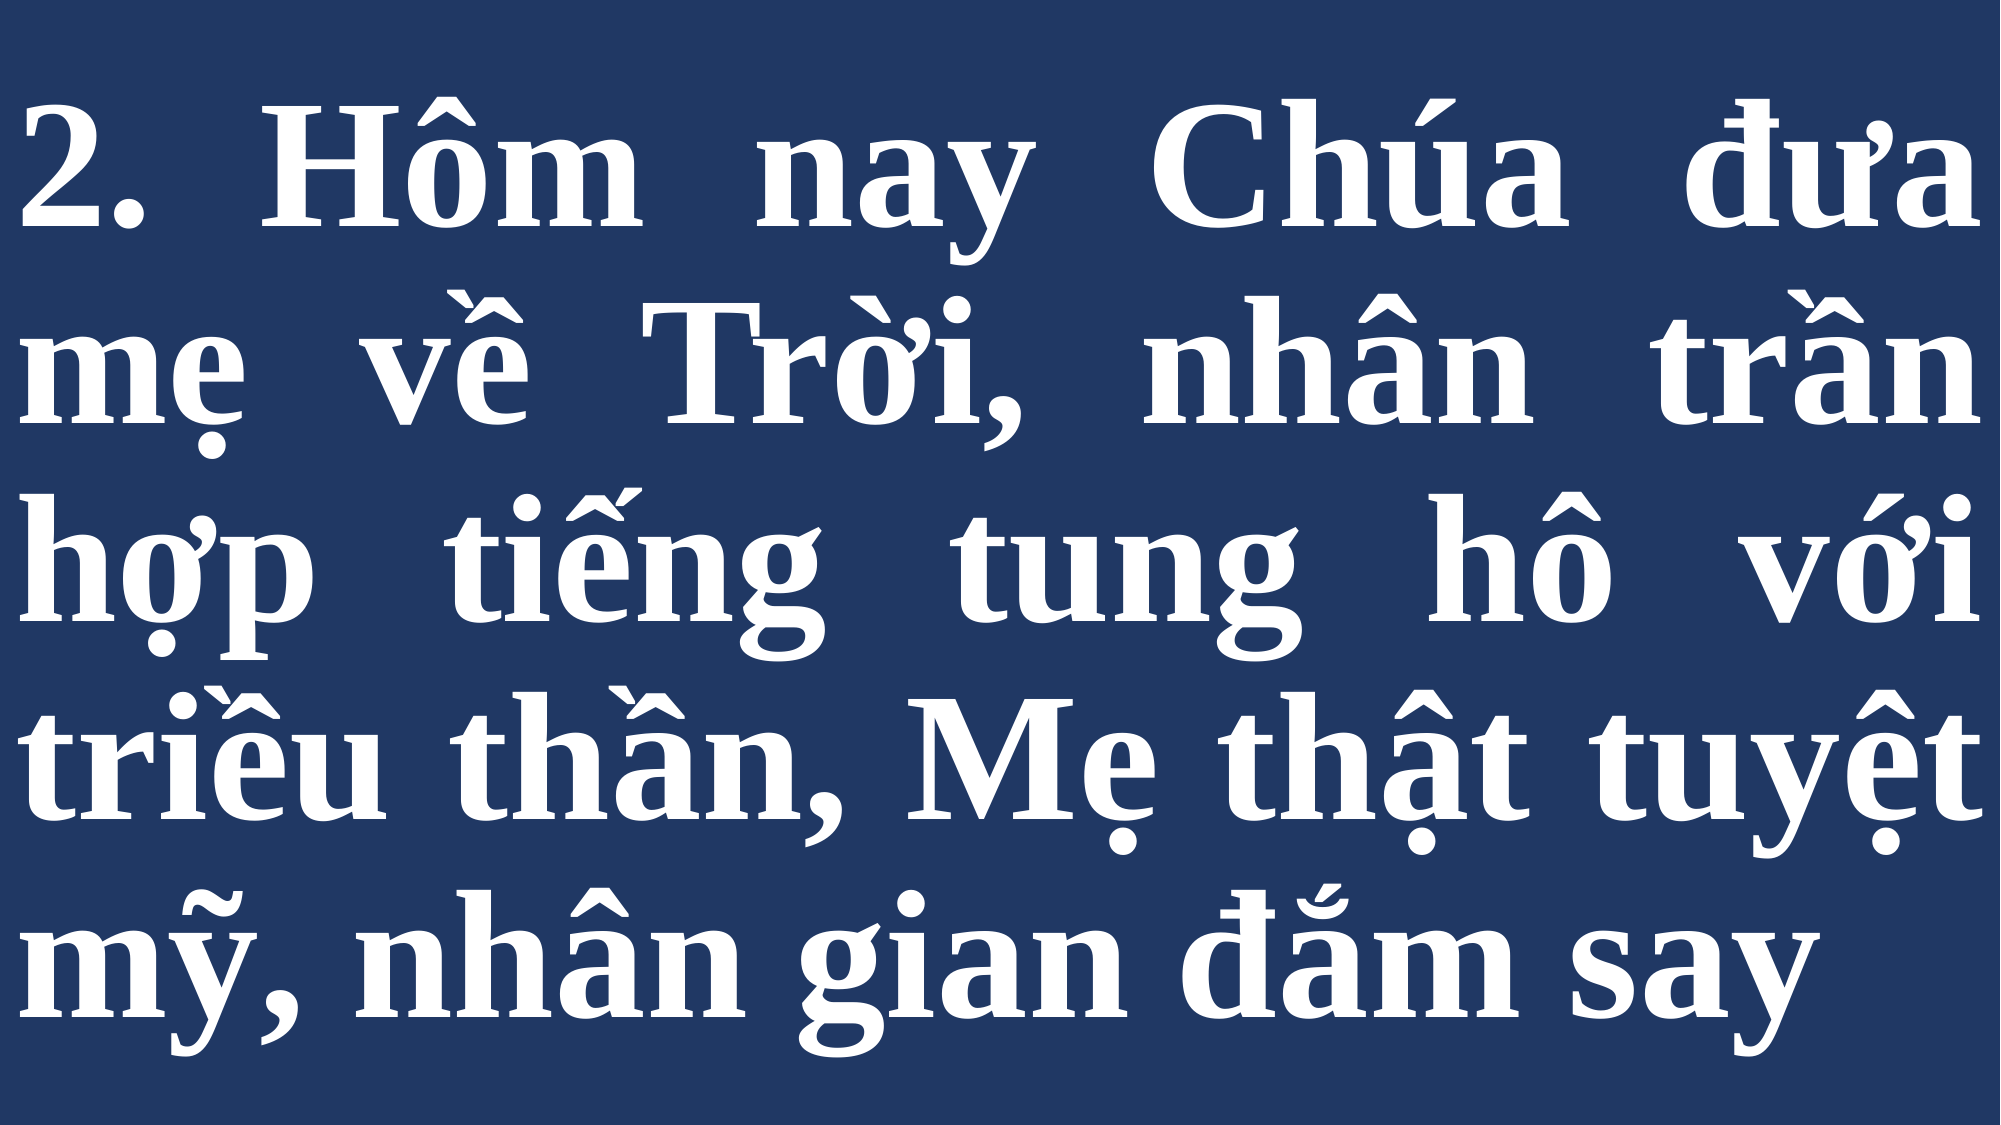

# 2. Hôm nay Chúa đưa mẹ về Trời, nhân trần hợp tiếng tung hô với triều thần, Mẹ thật tuyệt mỹ, nhân gian đắm say